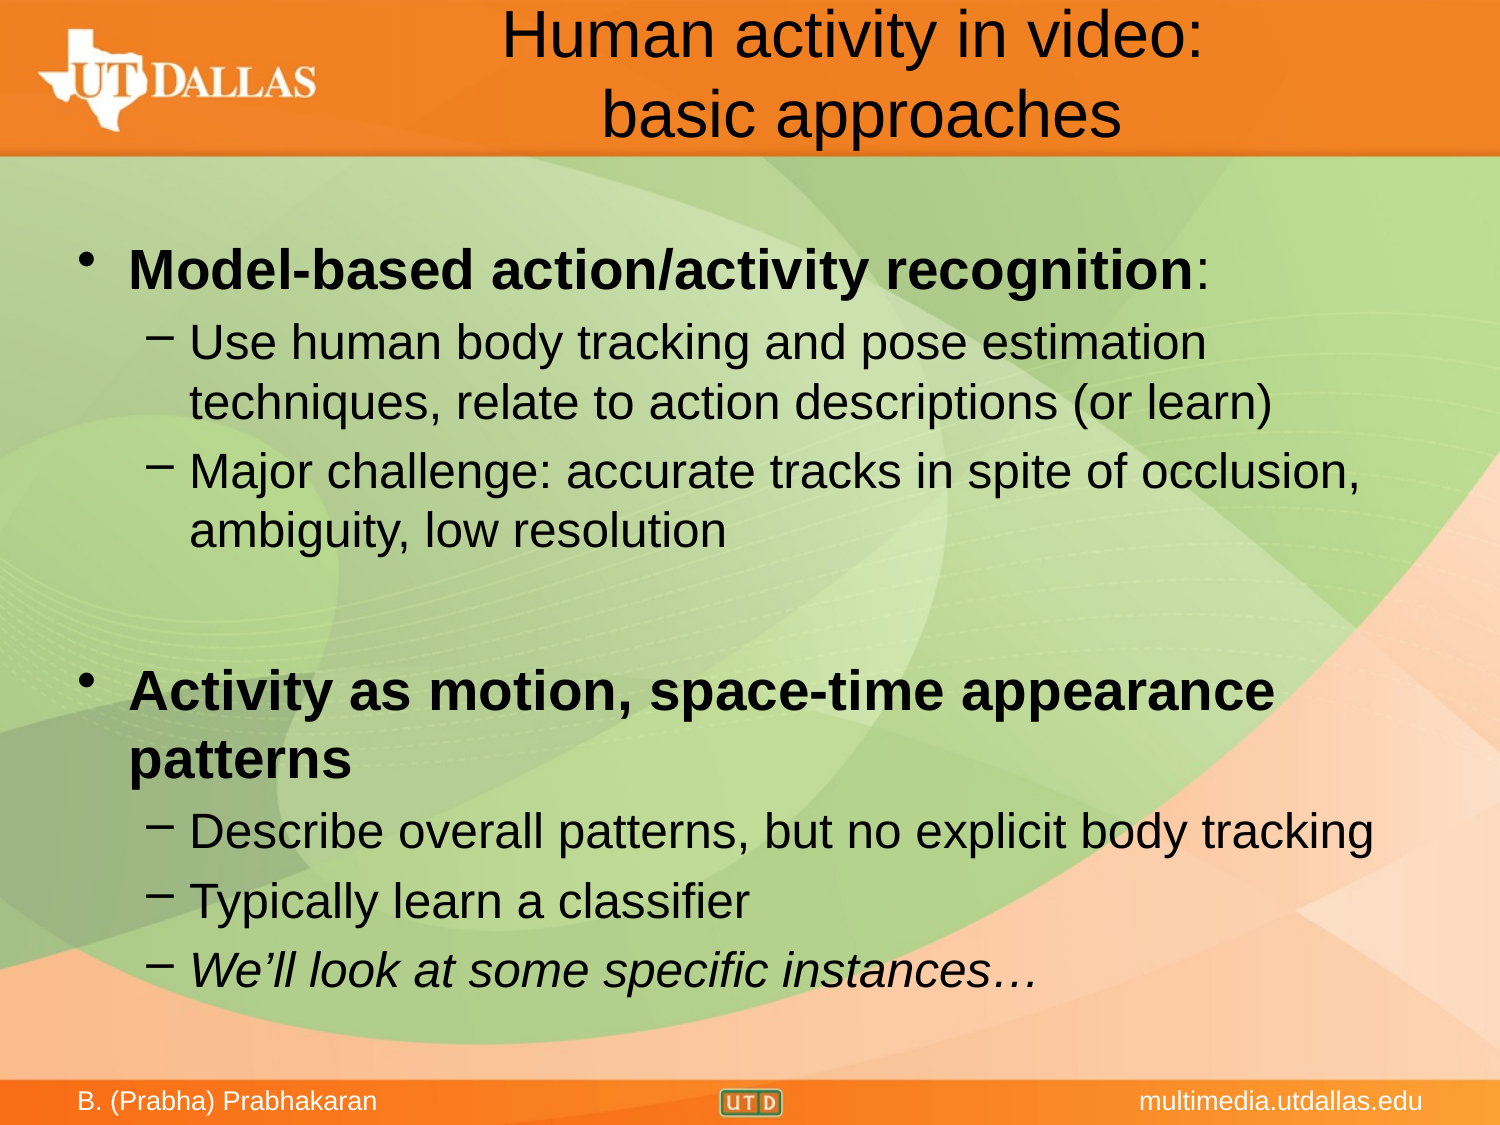

# Human activity in video: basic approaches
Model-based action/activity recognition:
Use human body tracking and pose estimation techniques, relate to action descriptions (or learn)
Major challenge: accurate tracks in spite of occlusion, ambiguity, low resolution

Activity as motion, space-time appearance patterns
Describe overall patterns, but no explicit body tracking
Typically learn a classifier
We’ll look at some specific instances…